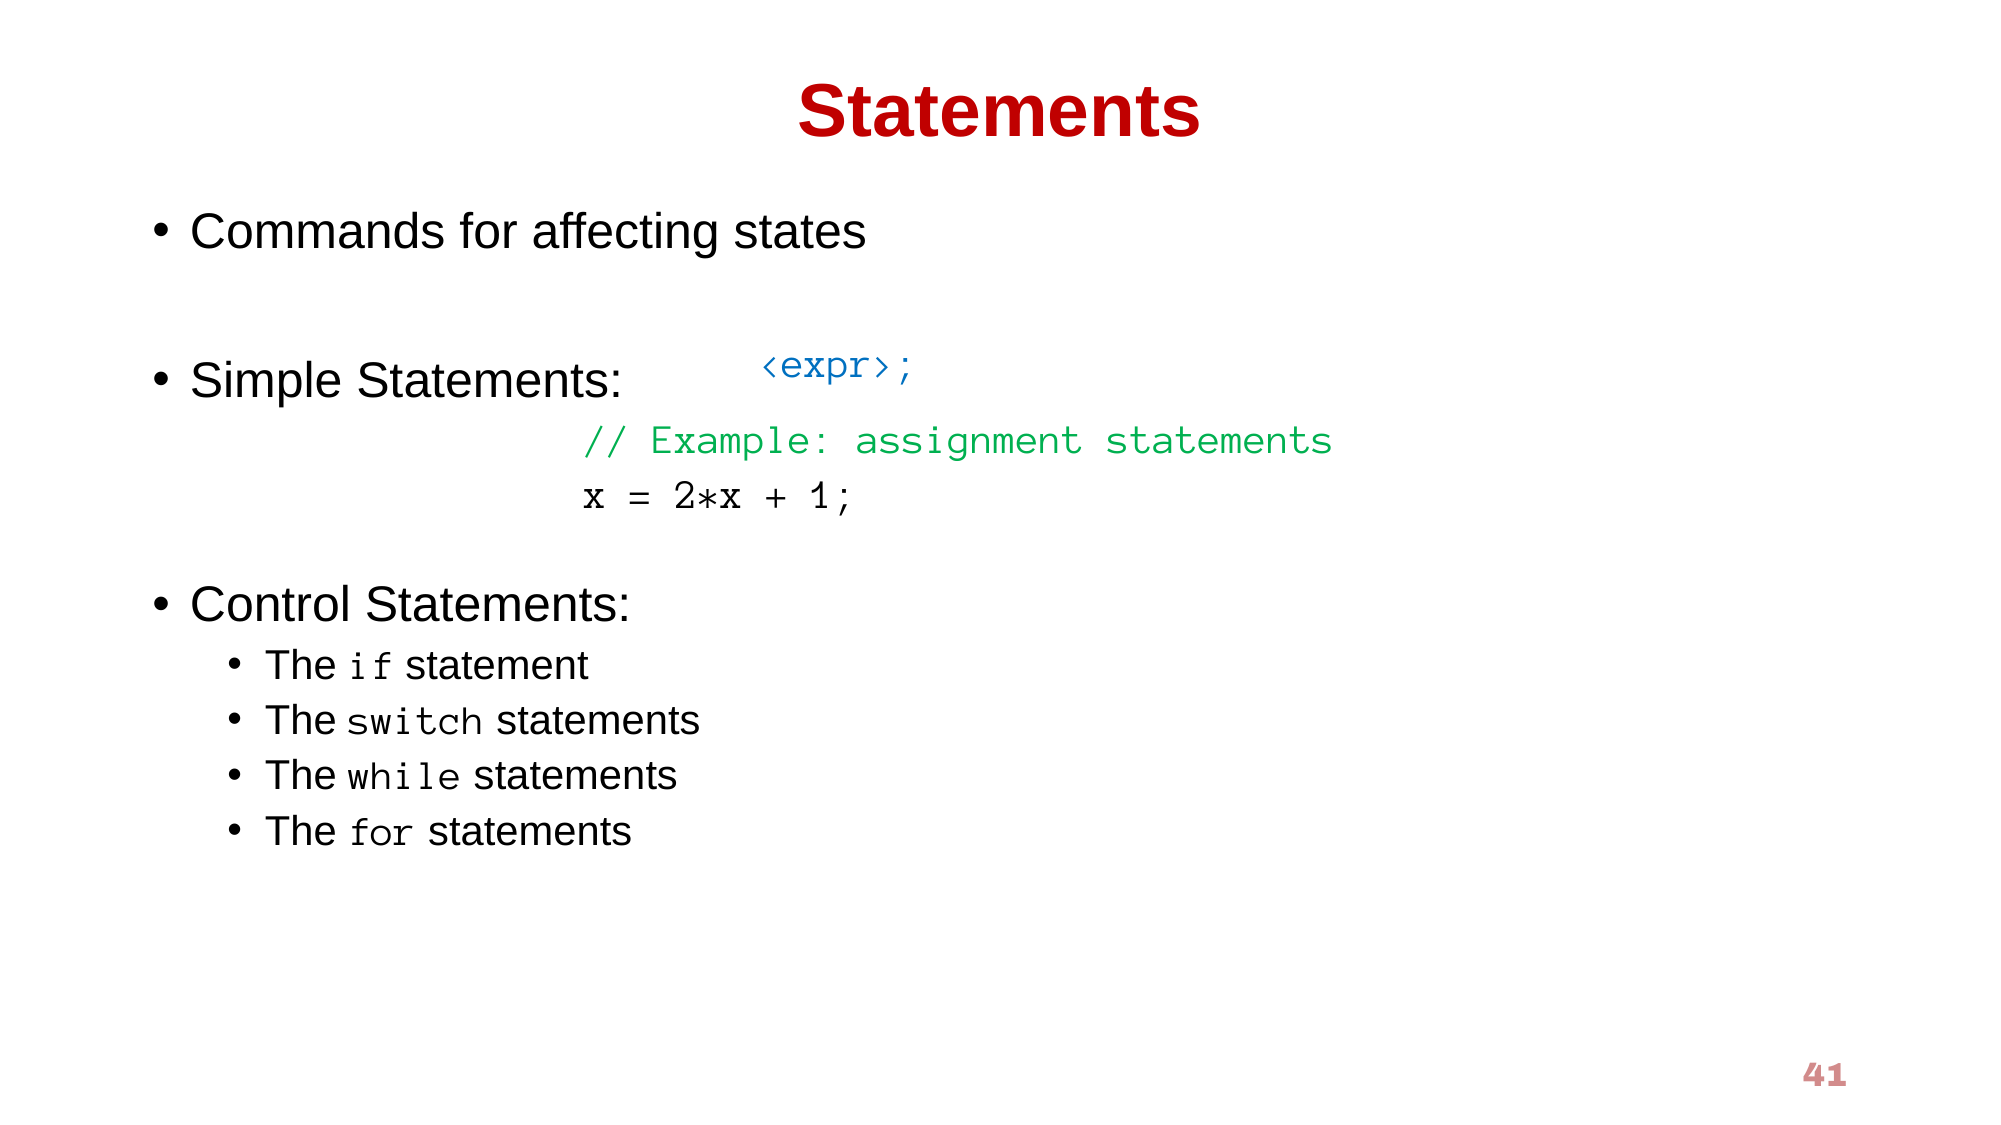

# Statements
Commands for affecting states

Simple Statements:

Control Statements:
The if statement
The switch statements
The while statements
The for statements
<expr>;
// Example: assignment statements
x = 2*x + 1;
41